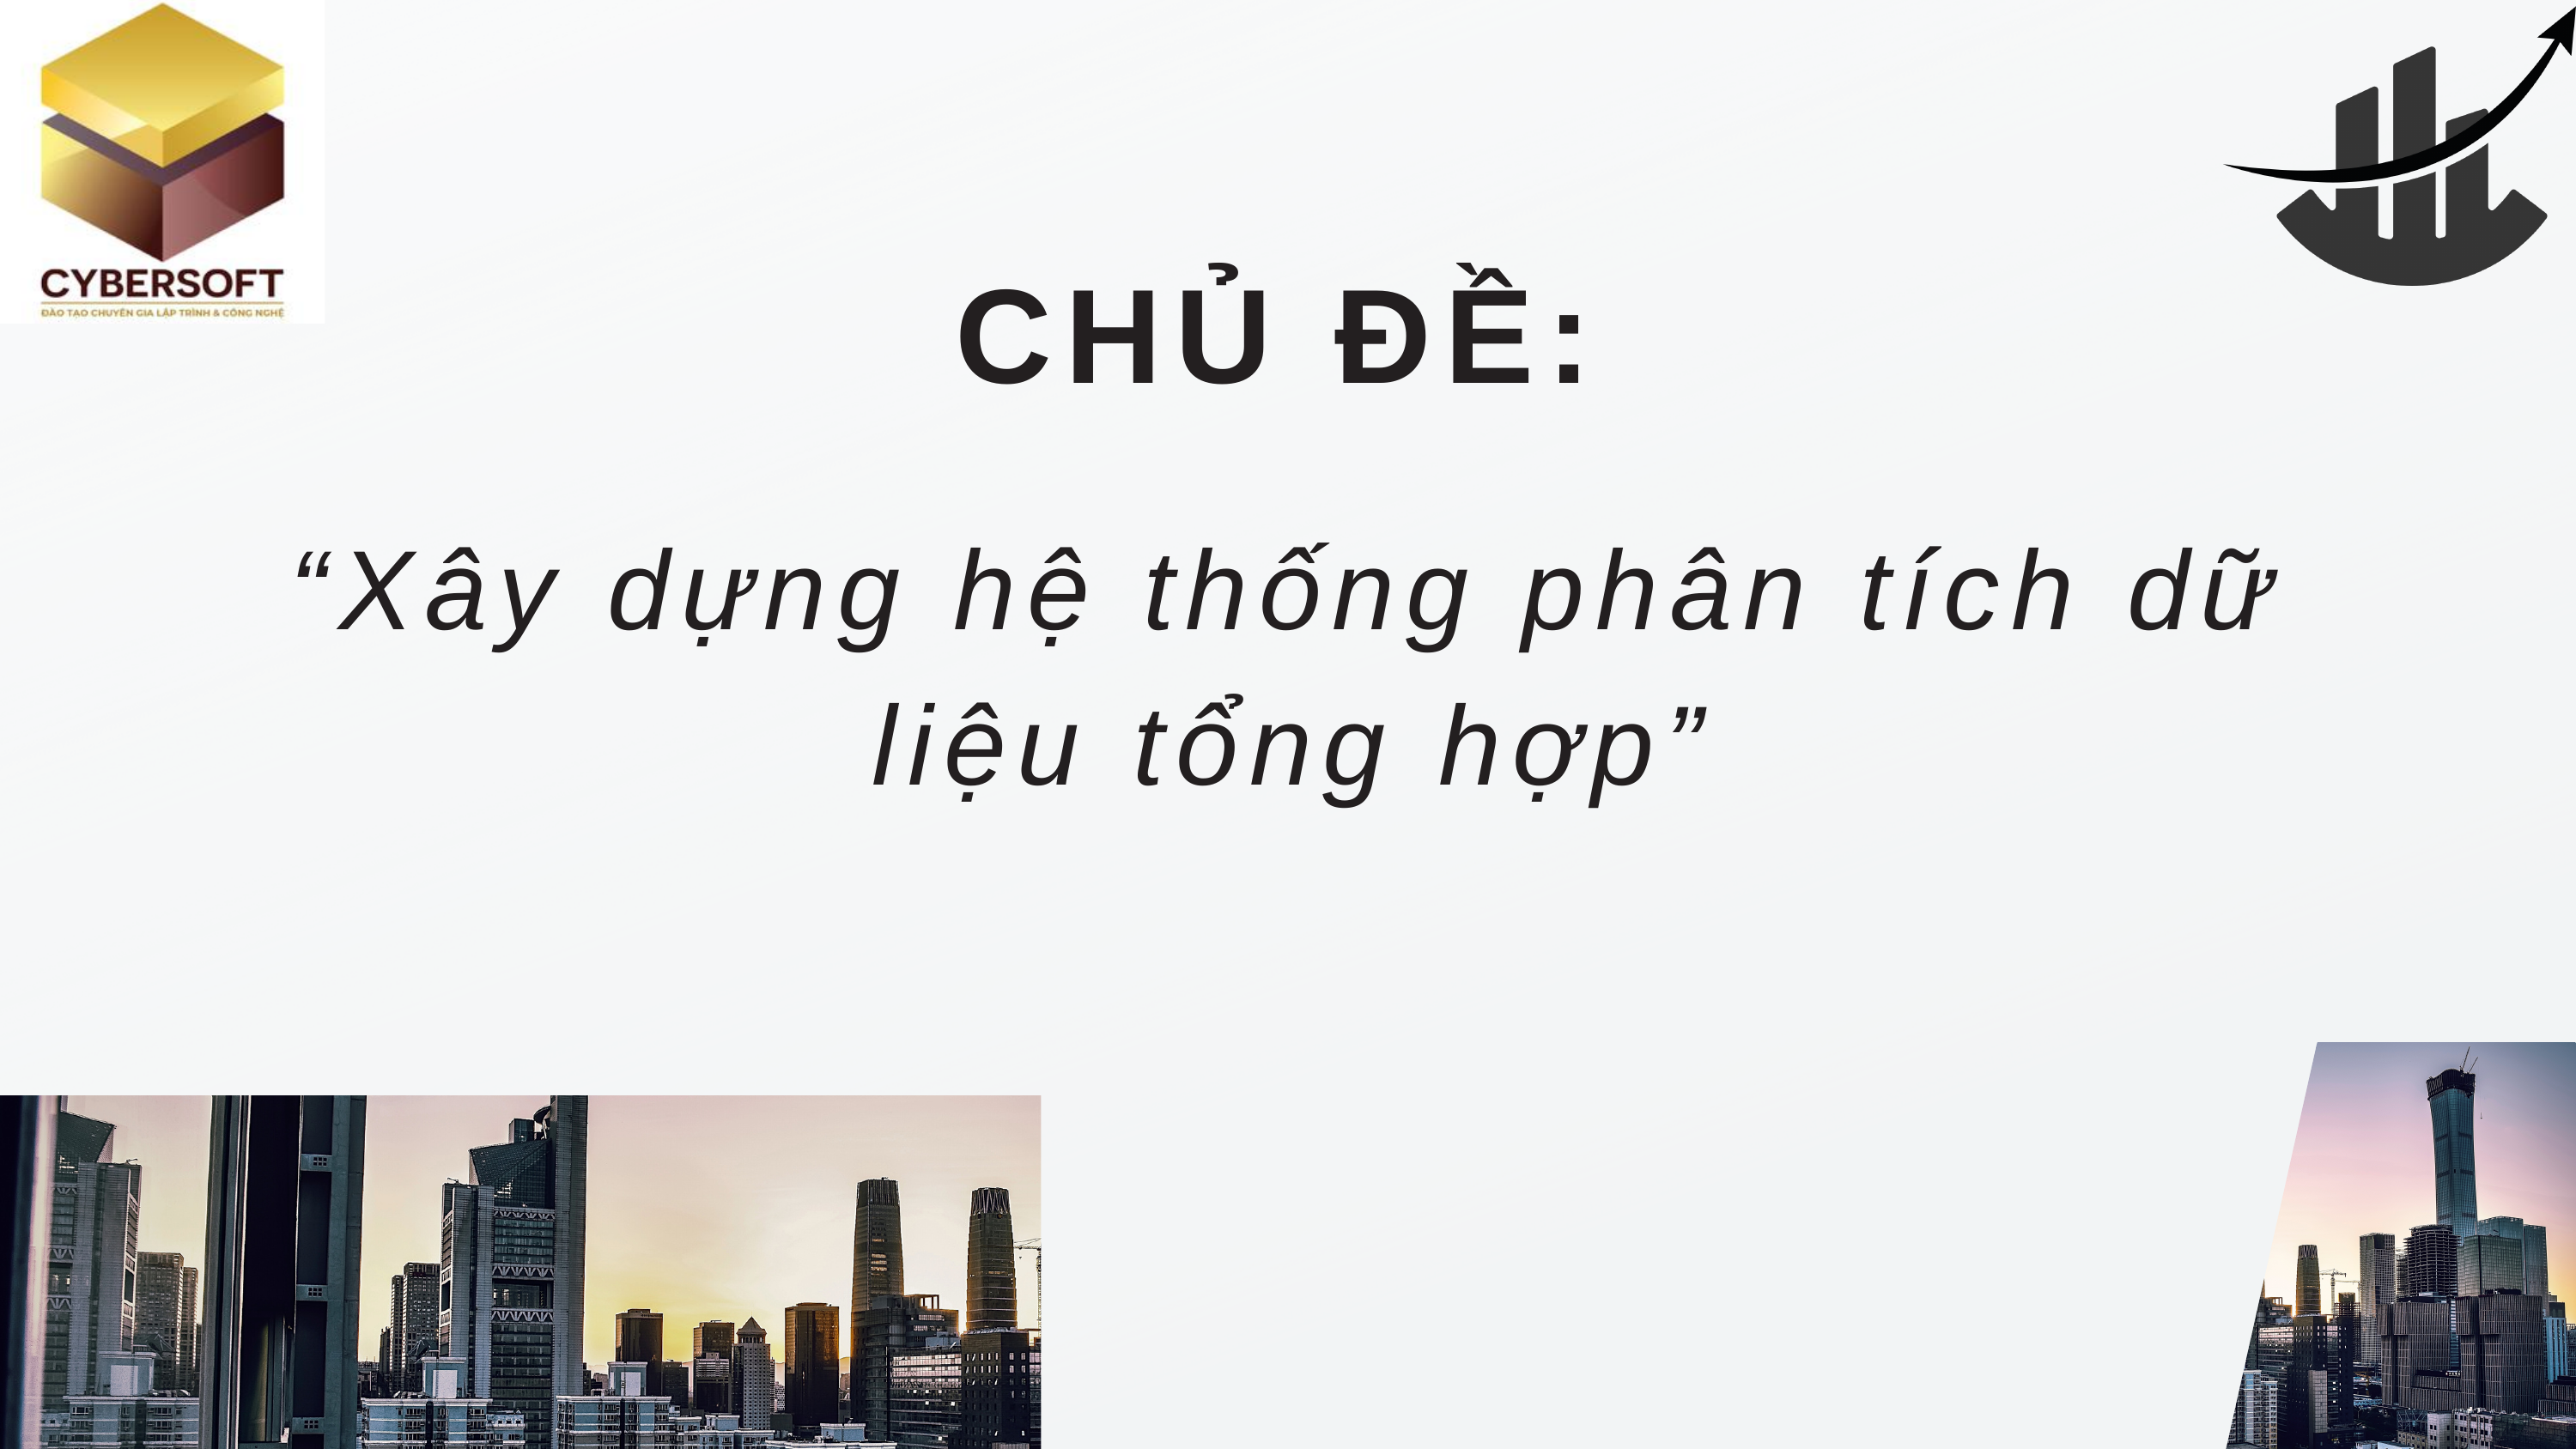

CHỦ ĐỀ:

“Xây dựng hệ thống phân tích dữ liệu tổng hợp”